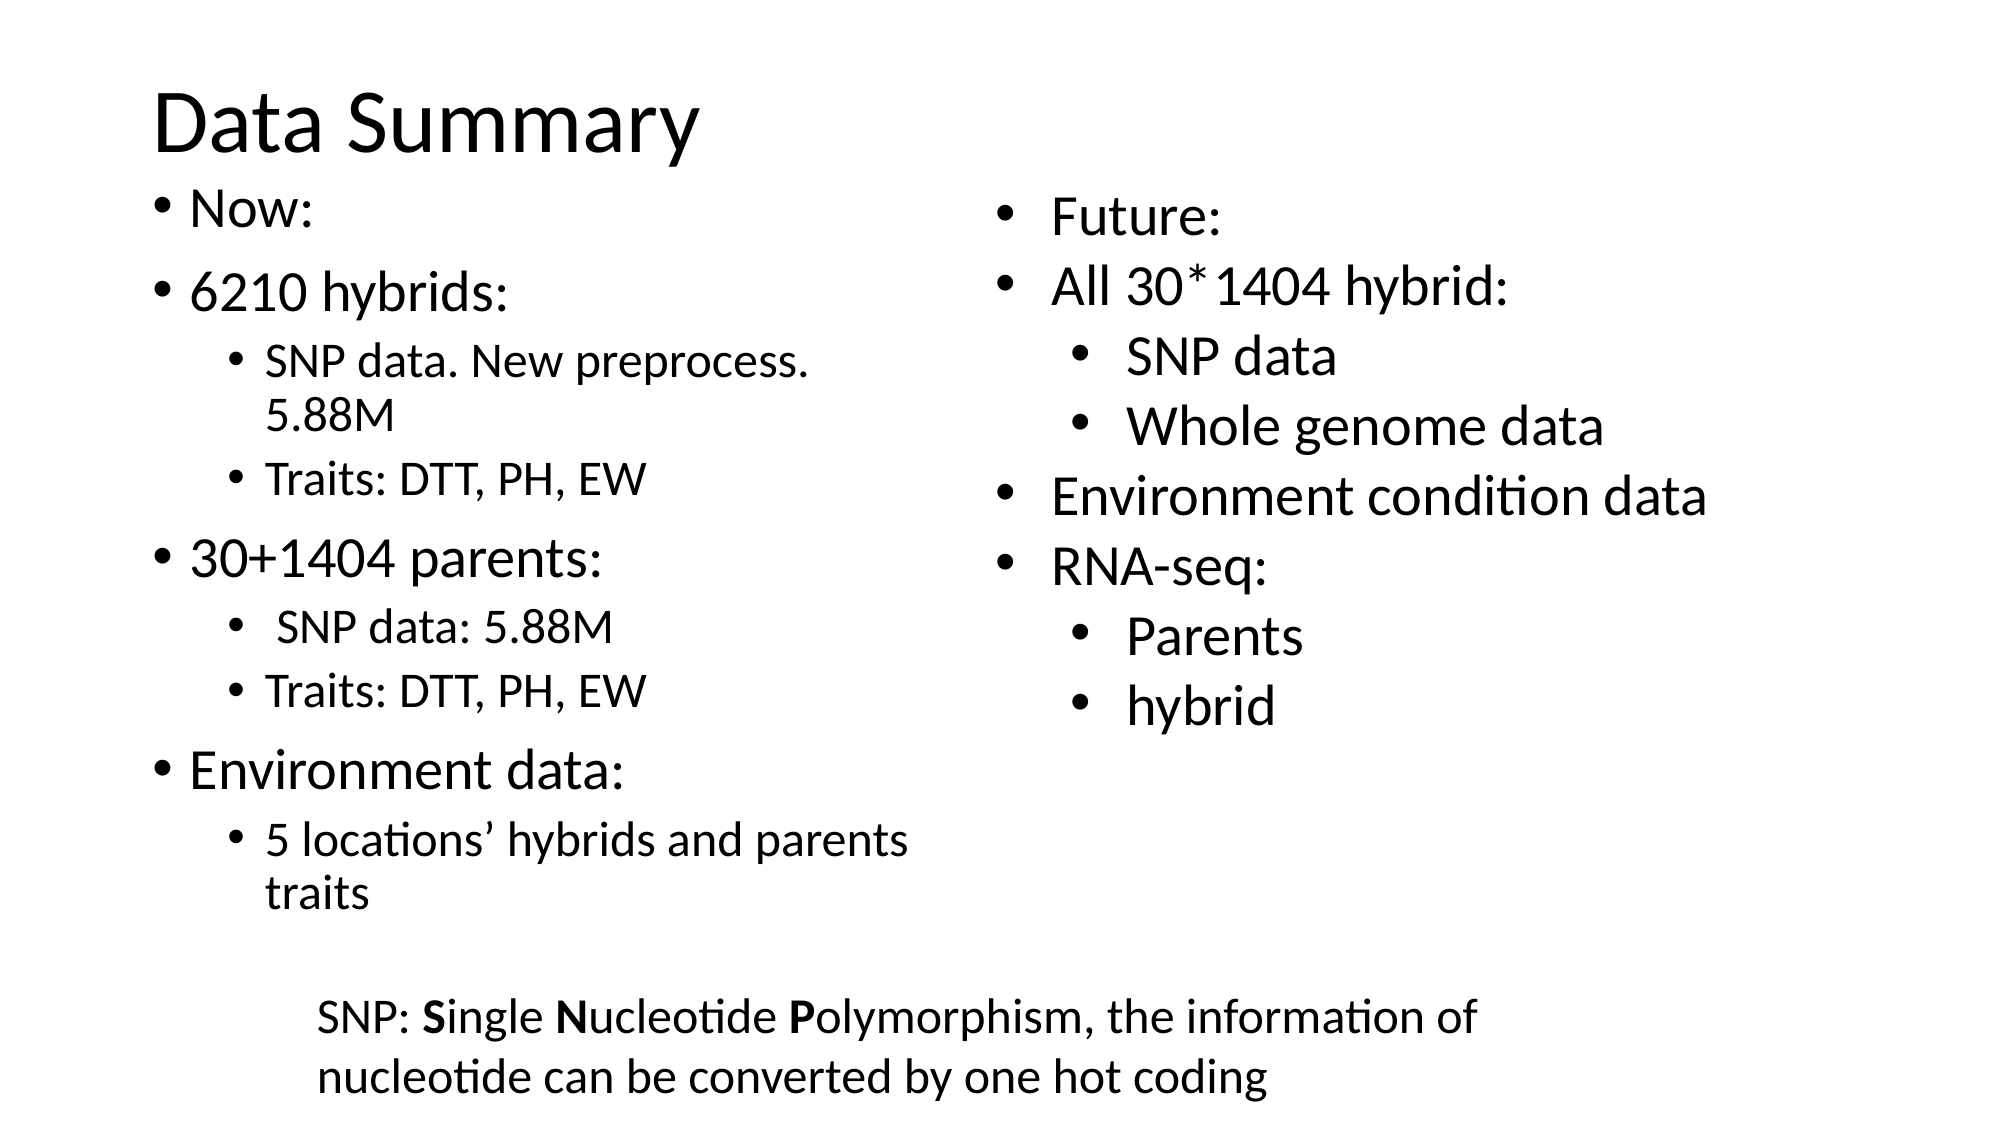

# Data Summary
Now:
6210 hybrids:
SNP data. New preprocess. 5.88M
Traits: DTT, PH, EW
30+1404 parents:
 SNP data: 5.88M
Traits: DTT, PH, EW
Environment data:
5 locations’ hybrids and parents traits

Future:
All 30*1404 hybrid:
SNP data
Whole genome data
Environment condition data
RNA-seq:
Parents
hybrid

SNP: Single Nucleotide Polymorphism, the information of nucleotide can be converted by one hot coding